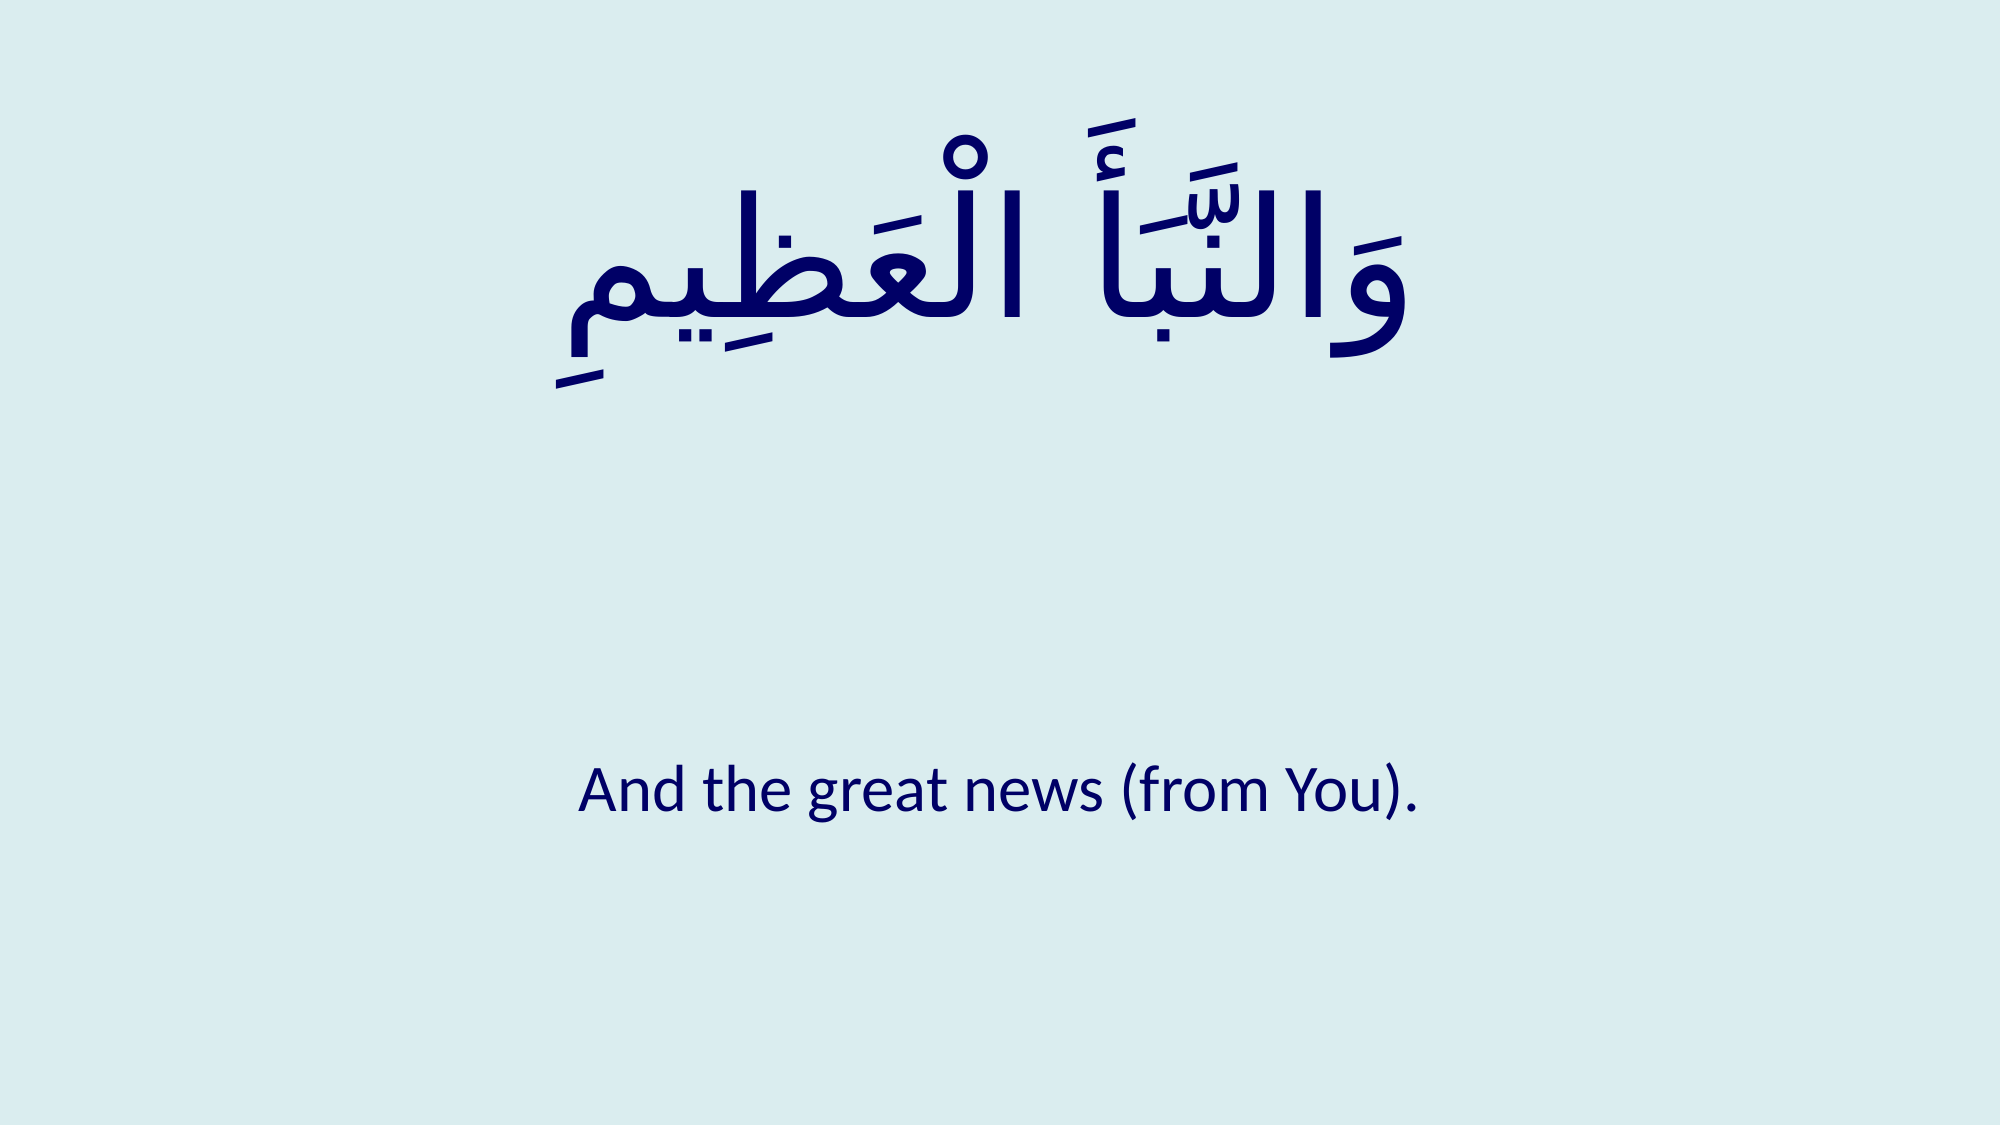

# وَالنَّبَأَ الْعَظِيمِ
And the great news (from You).